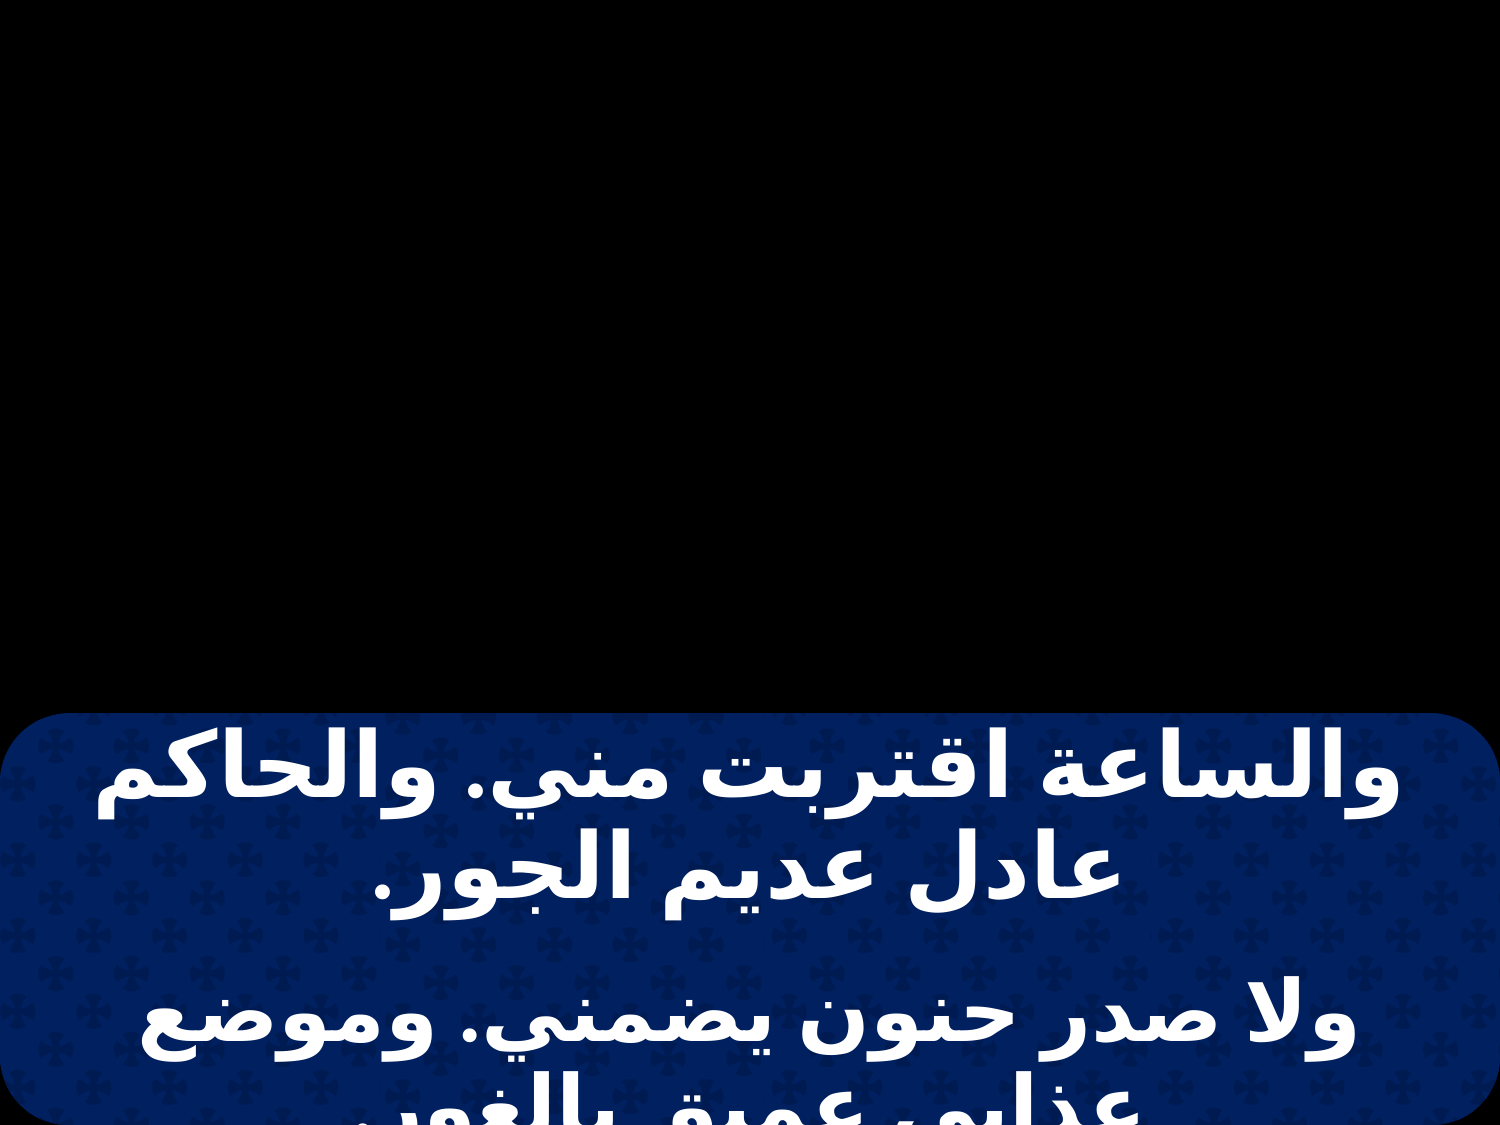

| والساعة اقتربت مني. والحاكم عادل عديم الجور. |
| --- |
|  |
| ولا صدر حنون يضمني. وموضع عذابي عميق بالغور. |